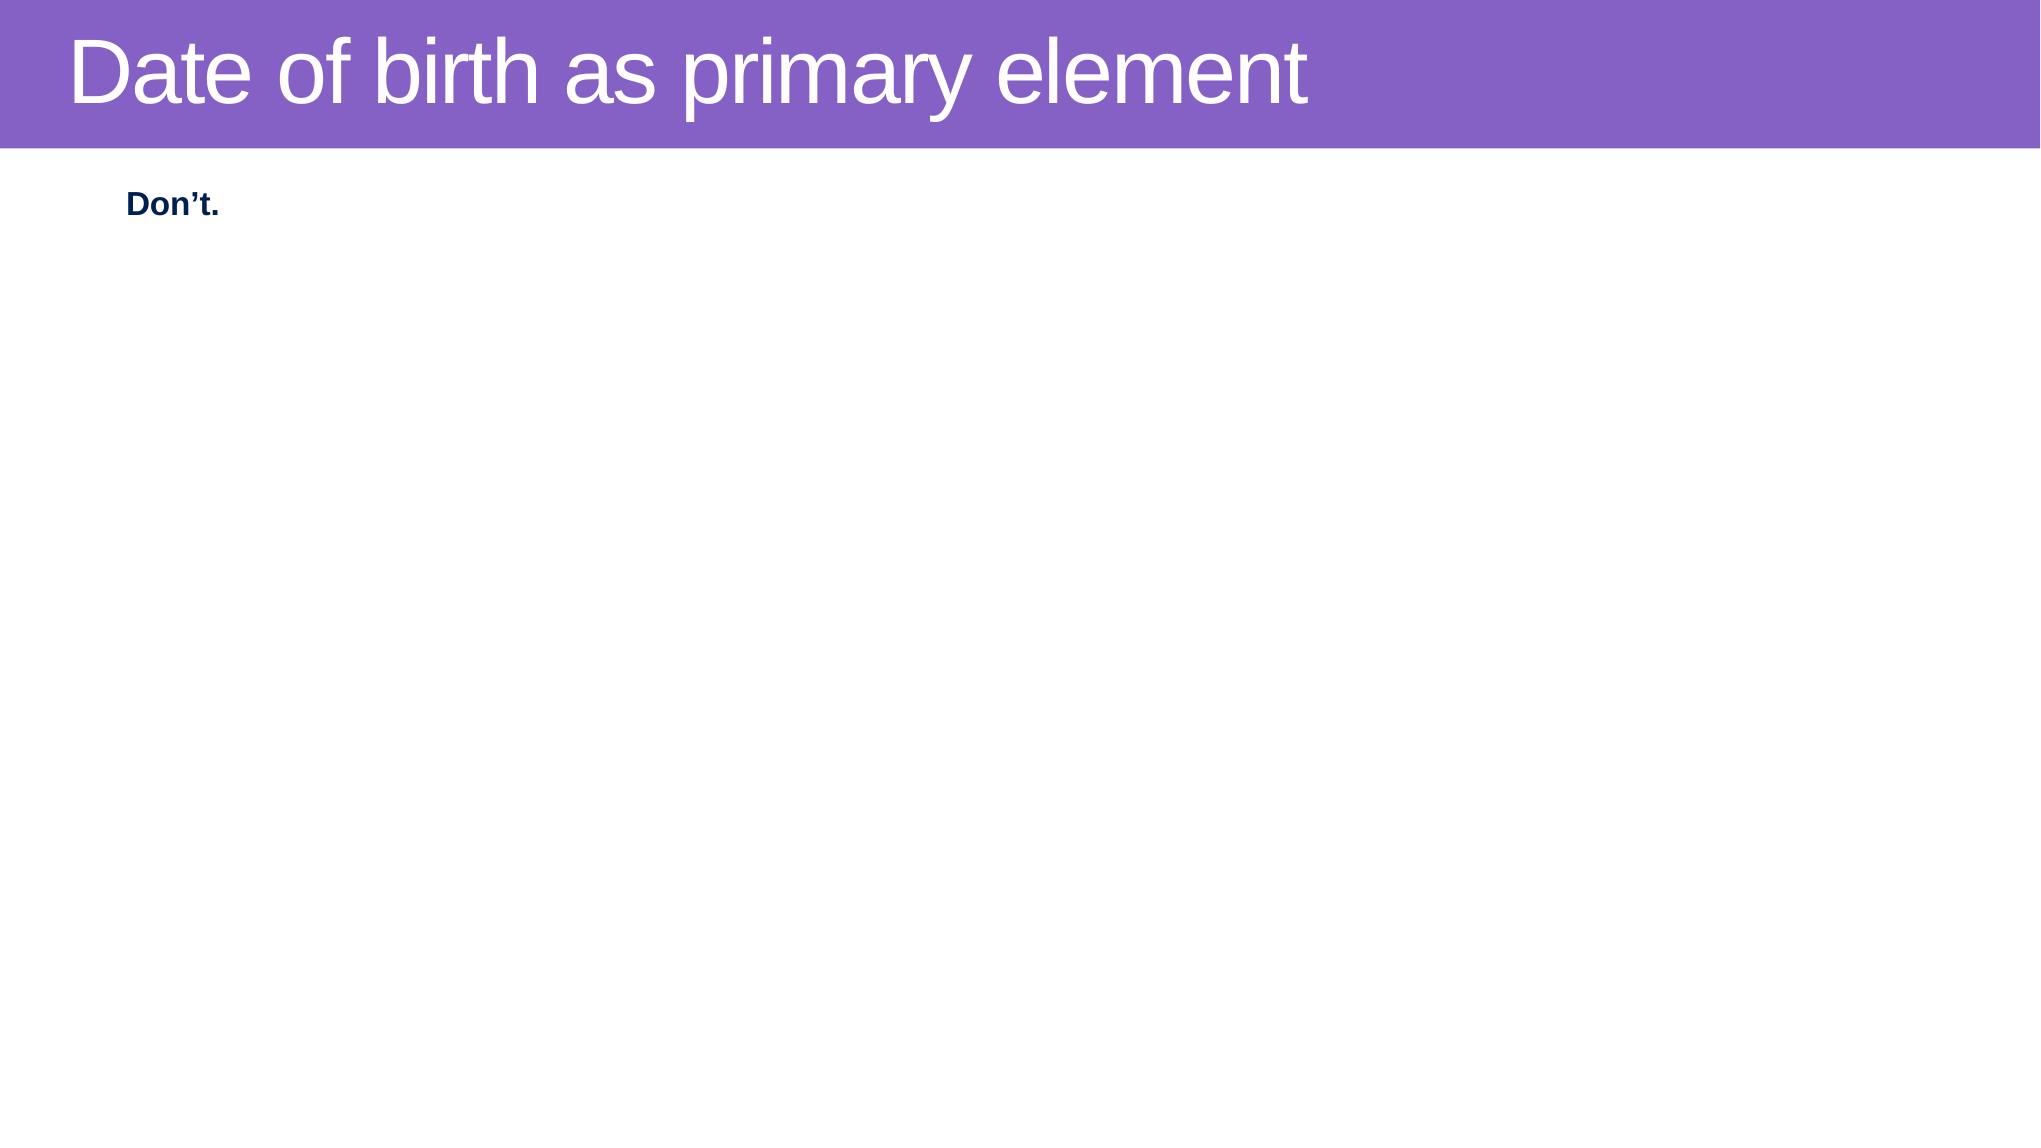

# Date of birth as primary element
Don’t.